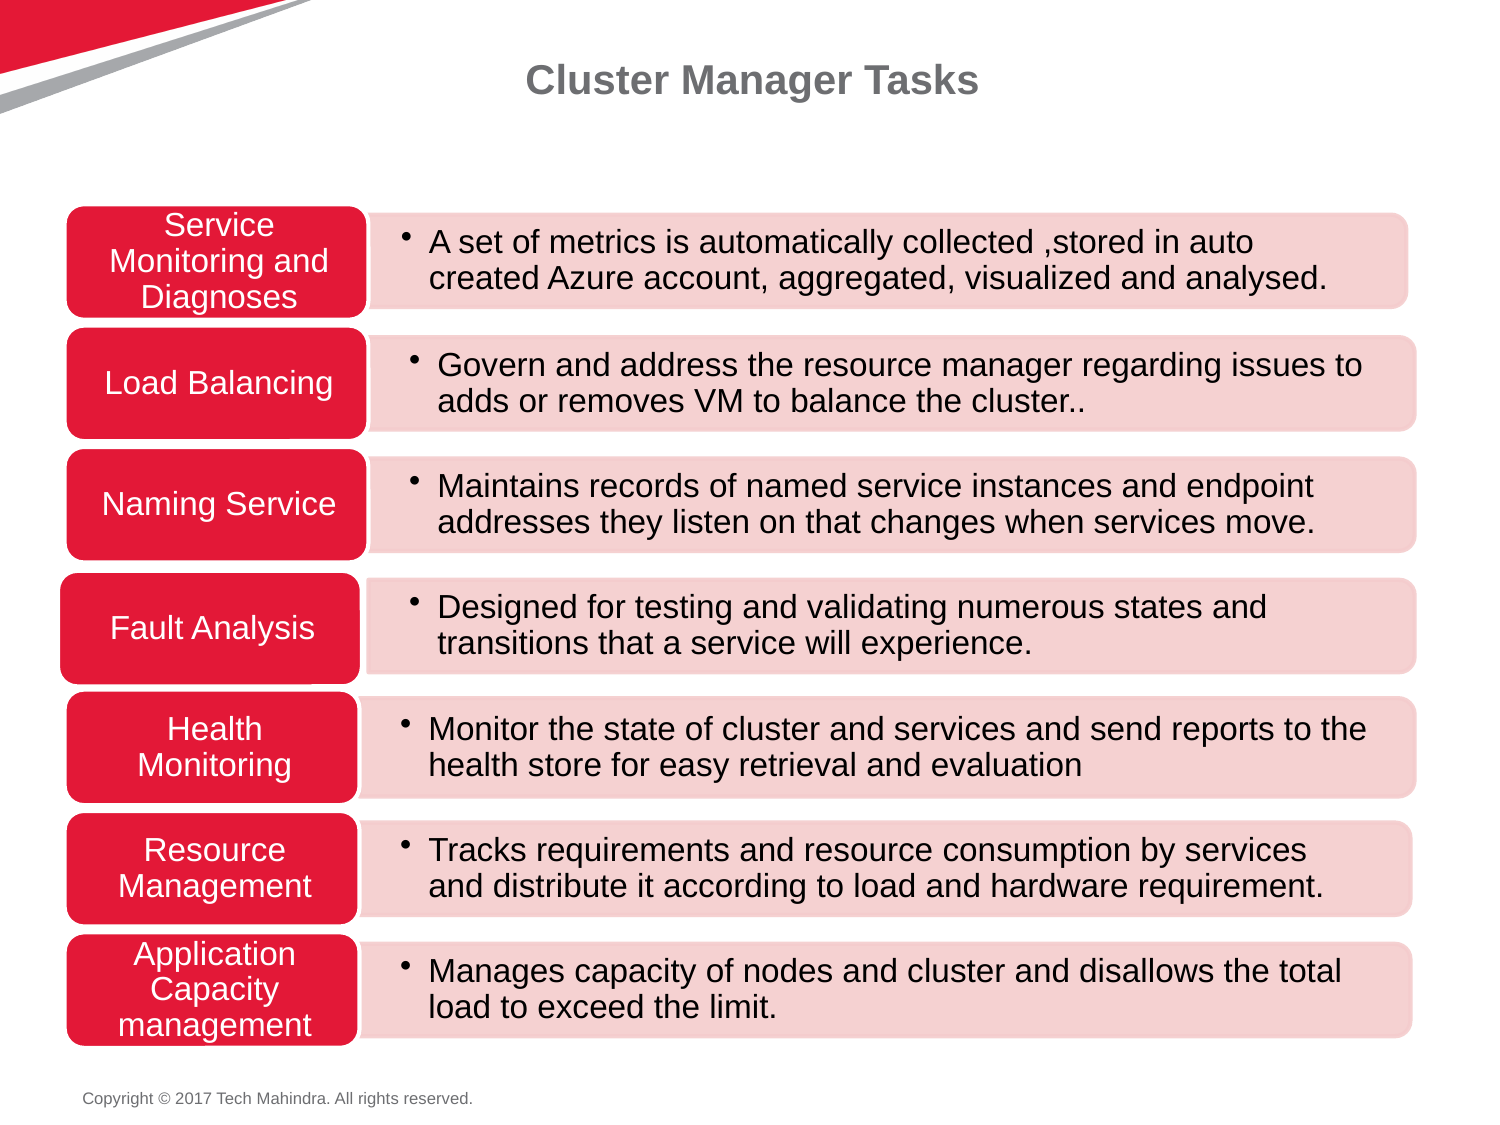

# Cluster Manager Tasks
A set of metrics is automatically collected ,stored in auto created Azure account, aggregated, visualized and analysed.
Service Monitoring and Diagnoses
Govern and address the resource manager regarding issues to adds or removes VM to balance the cluster..
Load Balancing
Maintains records of named service instances and endpoint addresses they listen on that changes when services move.
Naming Service
Designed for testing and validating numerous states and transitions that a service will experience.
Fault Analysis
Monitor the state of cluster and services and send reports to the health store for easy retrieval and evaluation
Health Monitoring
Tracks requirements and resource consumption by services and distribute it according to load and hardware requirement.
Resource Management
Manages capacity of nodes and cluster and disallows the total load to exceed the limit.
Application Capacity management